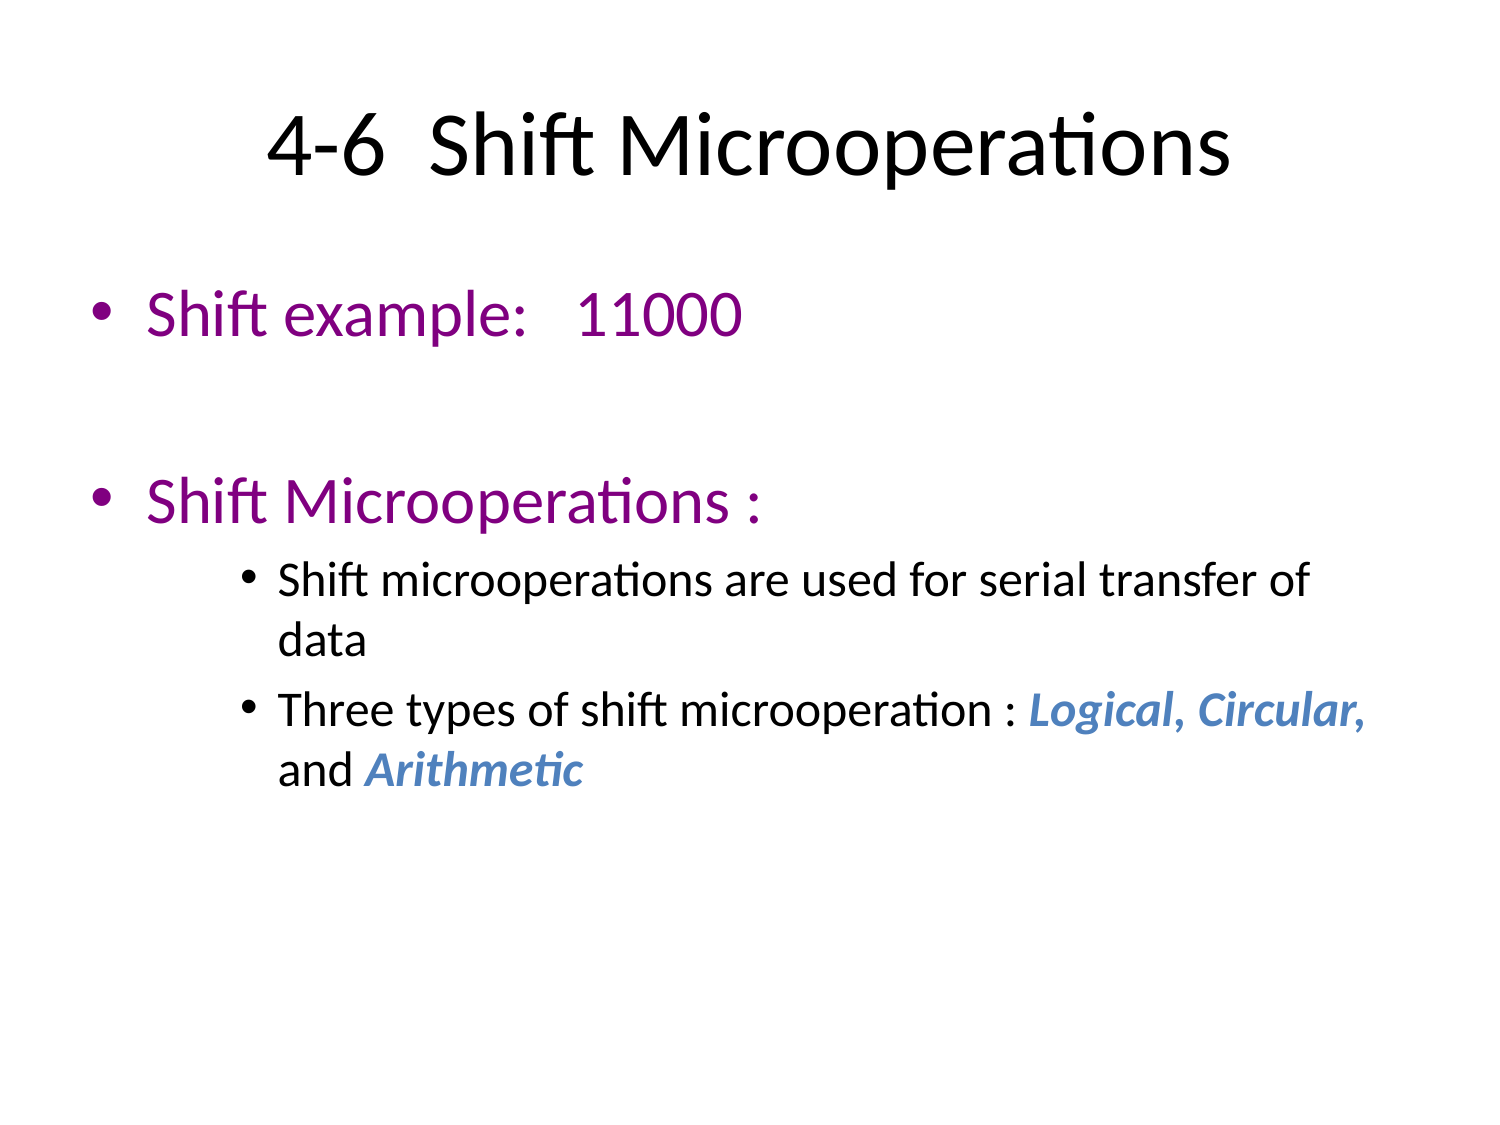

# 4-6  Shift Microoperations
Shift example:   11000

Shift Microoperations :
Shift microoperations are used for serial transfer of data
Three types of shift microoperation : Logical, Circular, and Arithmetic